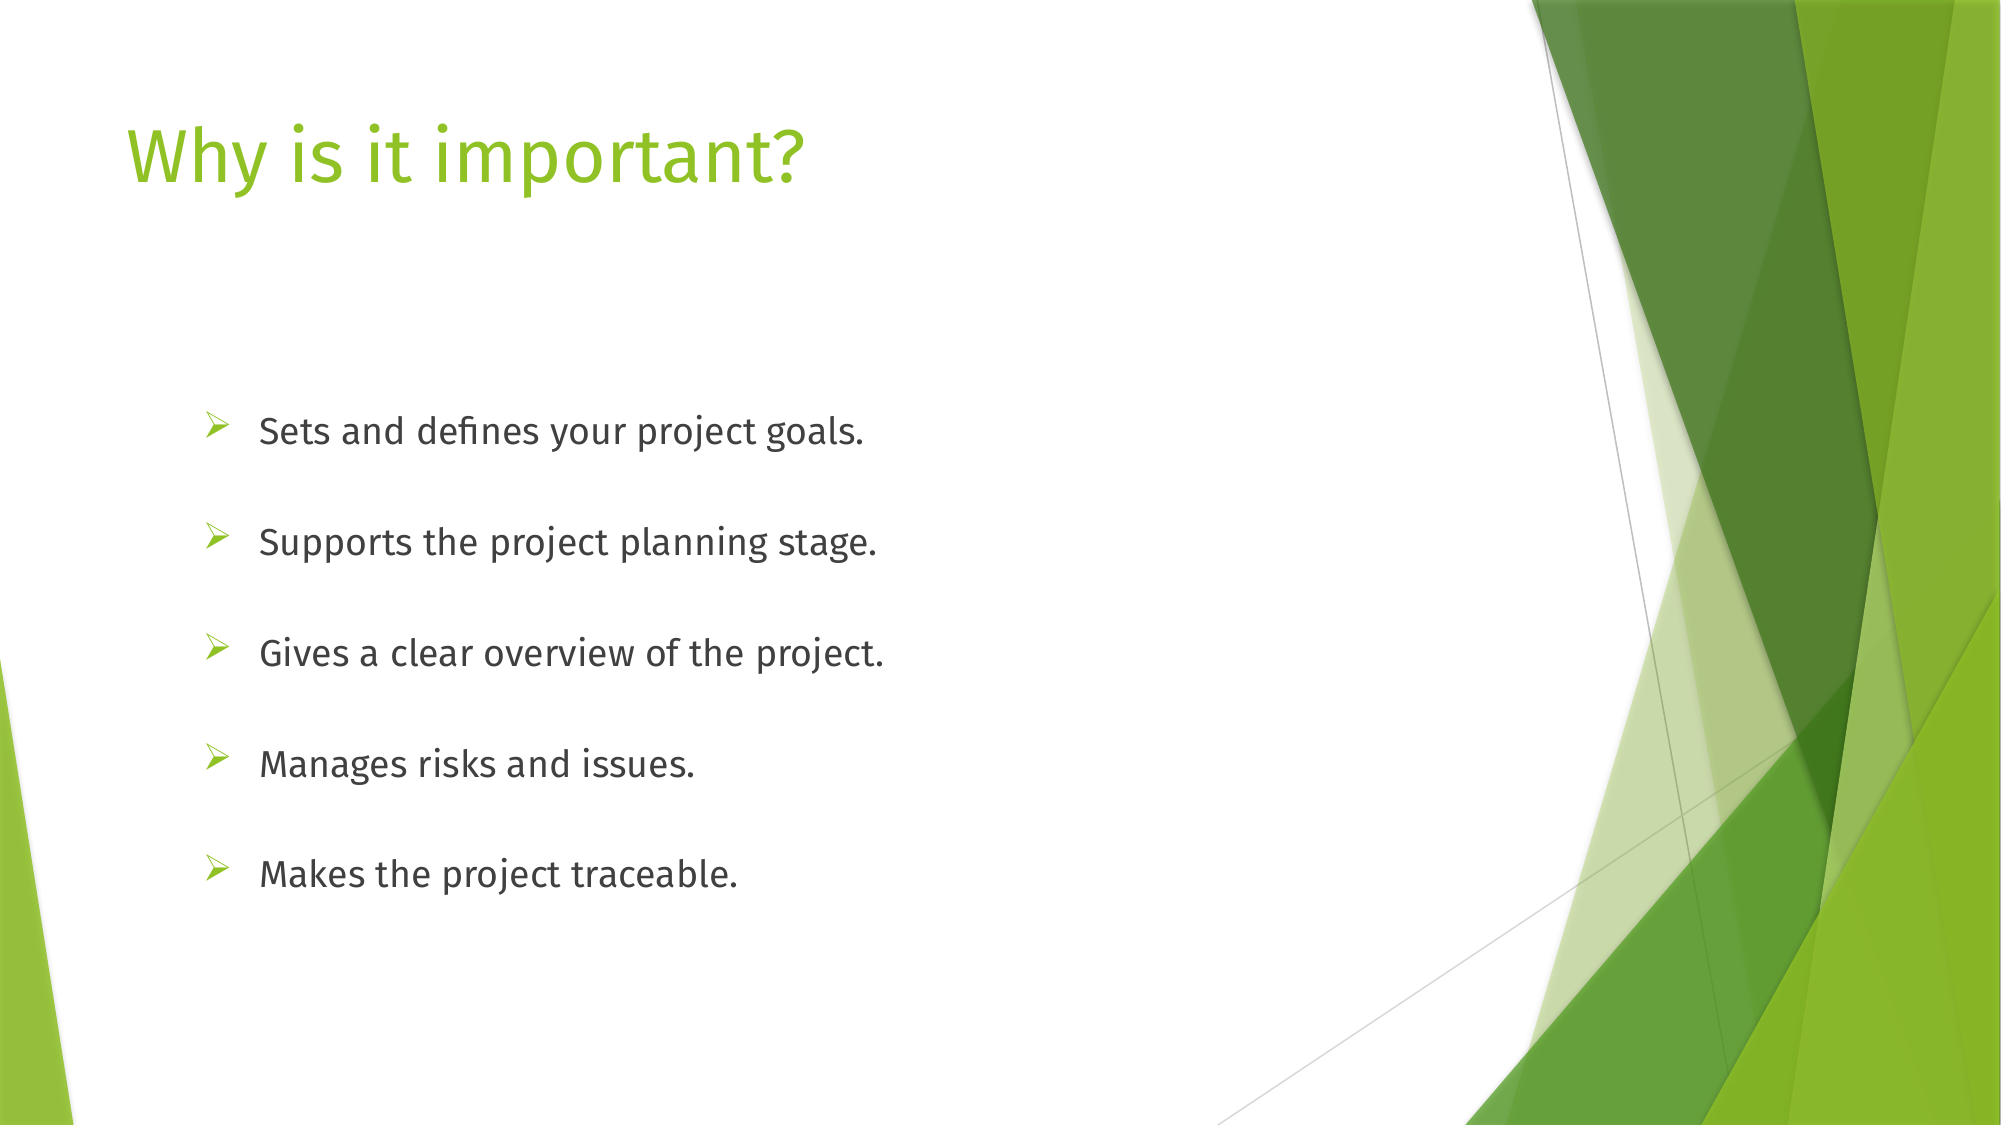

# Why is it important?
Sets and defines your project goals.
Supports the project planning stage.
Gives a clear overview of the project.
Manages risks and issues.
Makes the project traceable.